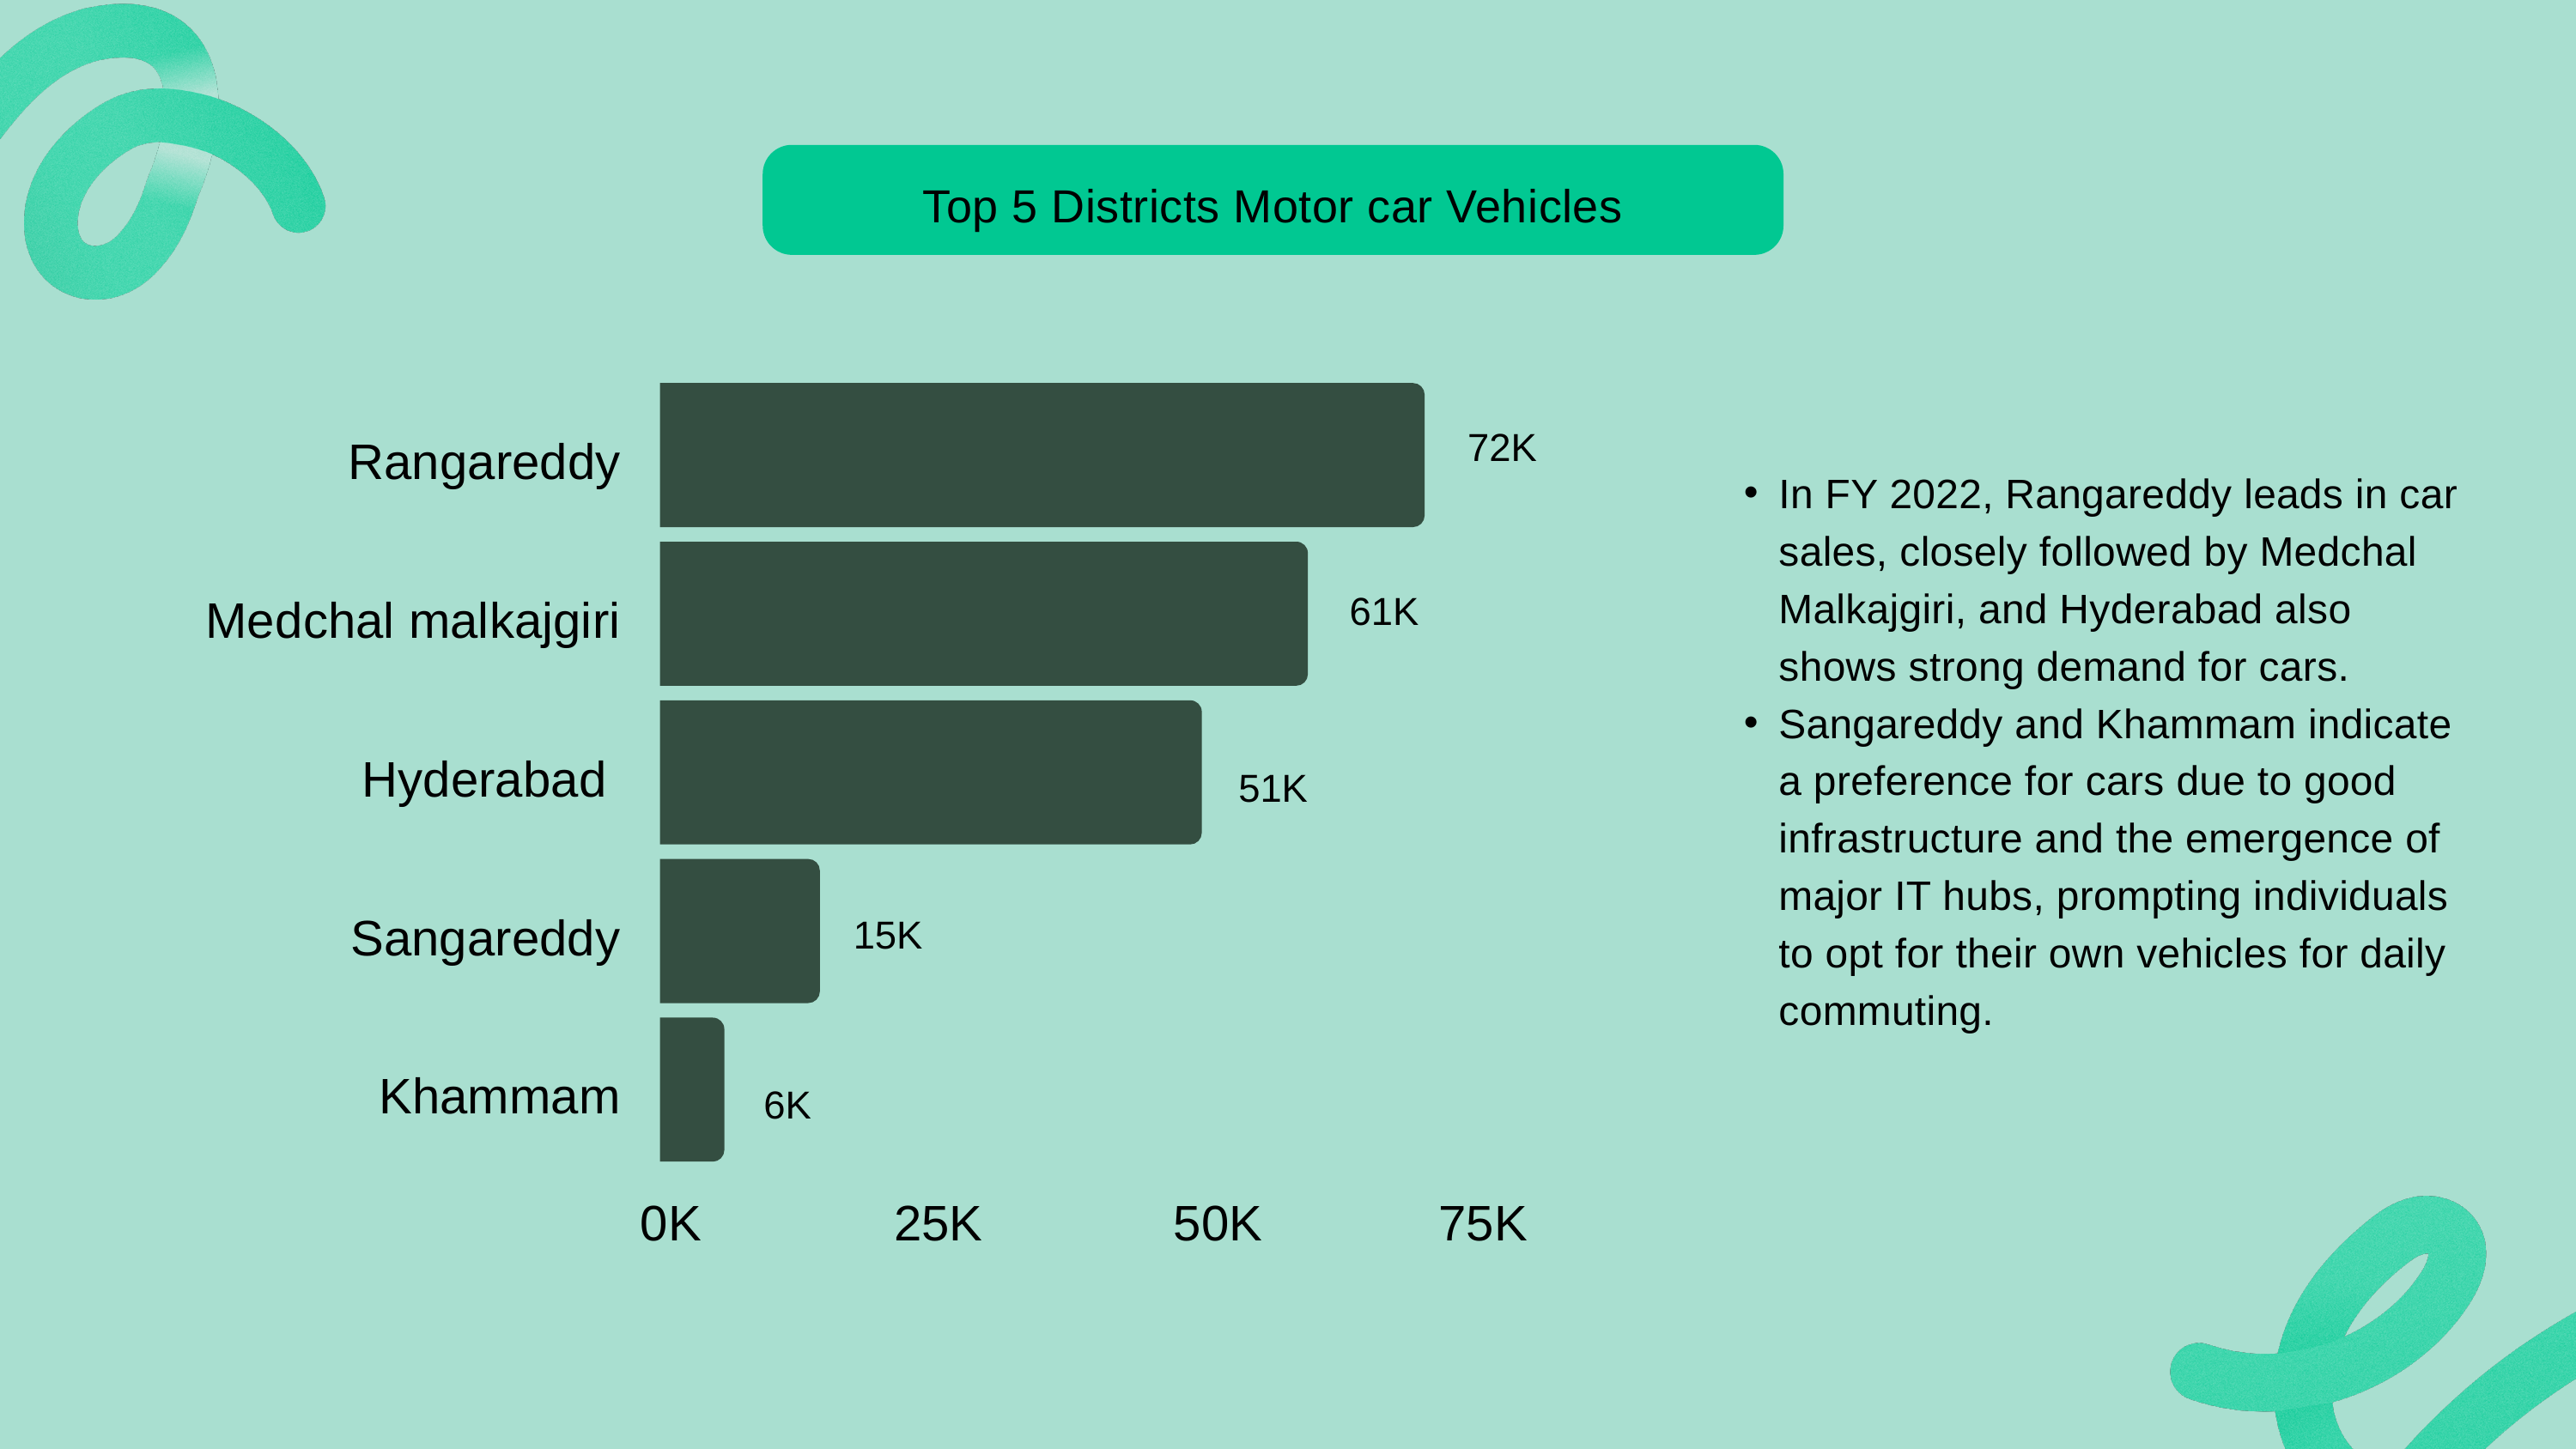

Top 5 Districts Motor car Vehicles

Rangareddy
Medchal malkajgiri
Hyderabad
Sangareddy
Khammam
0K
25K
50K
75K
72K
In FY 2022, Rangareddy leads in car sales, closely followed by Medchal Malkajgiri, and Hyderabad also shows strong demand for cars.
Sangareddy and Khammam indicate a preference for cars due to good infrastructure and the emergence of major IT hubs, prompting individuals to opt for their own vehicles for daily commuting.
61K
51K
15K
6K